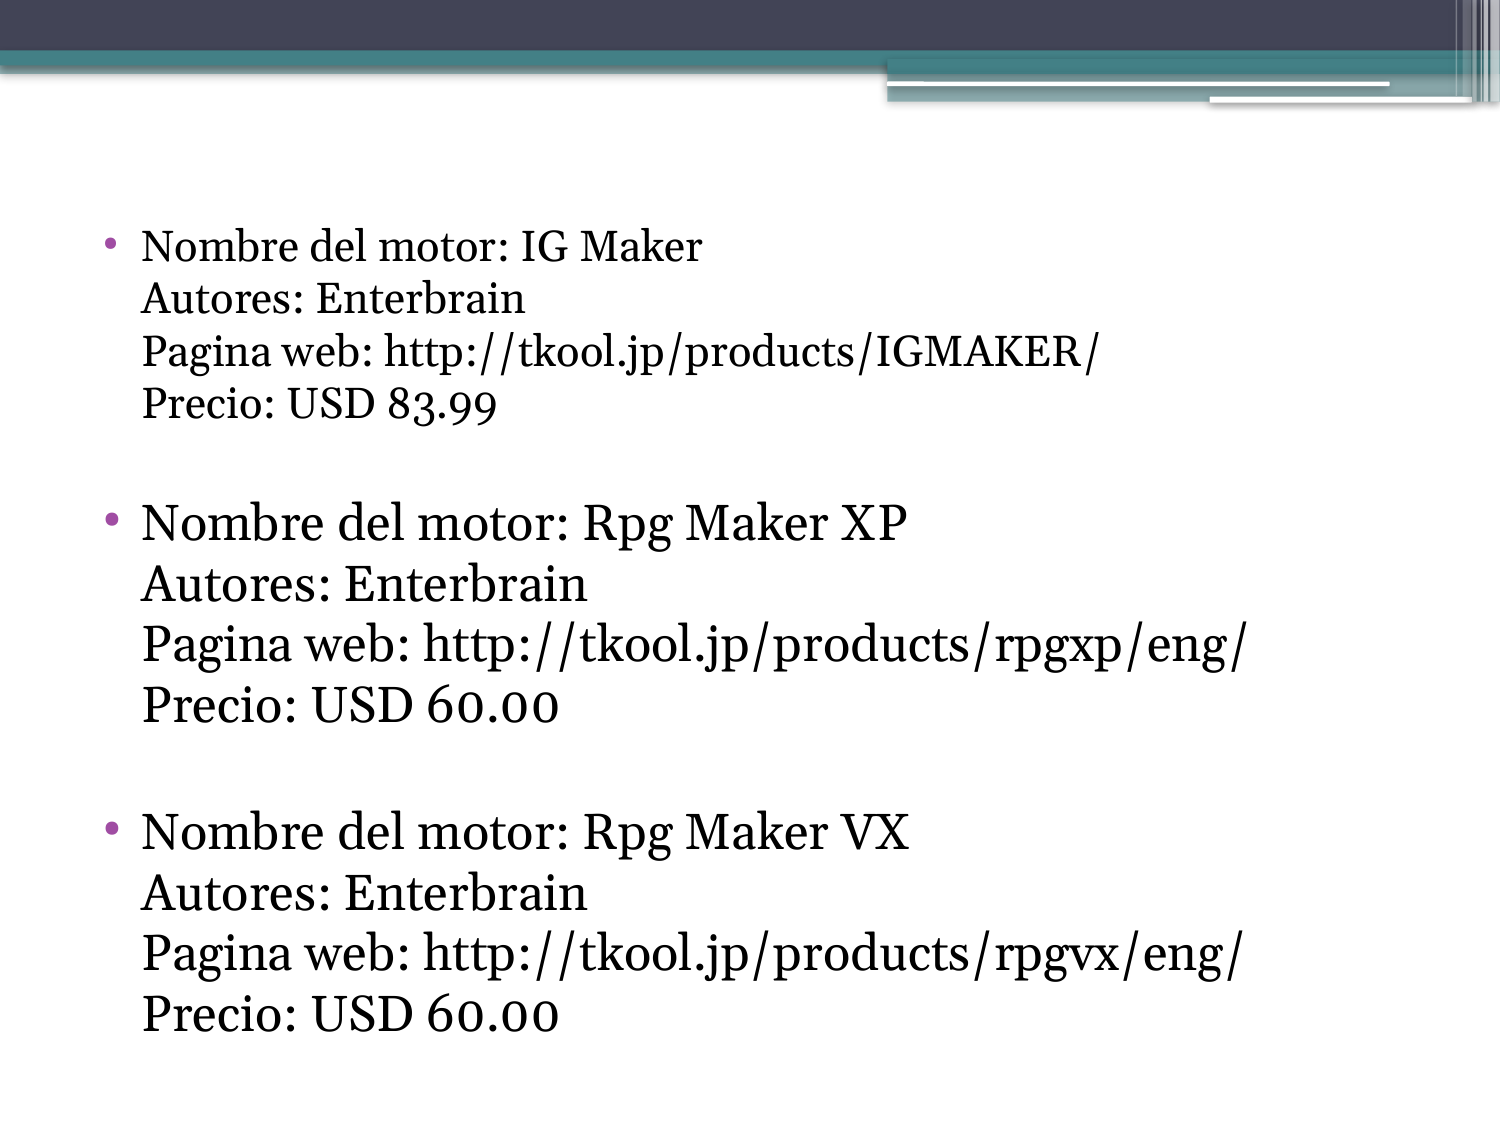

Nombre del motor: IG Maker
Autores: Enterbrain
Pagina web: http://tkool.jp/products/IGMAKER/
Precio: USD 83.99

Nombre del motor: Rpg Maker XP
Autores: Enterbrain
Pagina web: http://tkool.jp/products/rpgxp/eng/
Precio: USD 60.00
Nombre del motor: Rpg Maker VX
Autores: Enterbrain
Pagina web: http://tkool.jp/products/rpgvx/eng/
Precio: USD 60.00